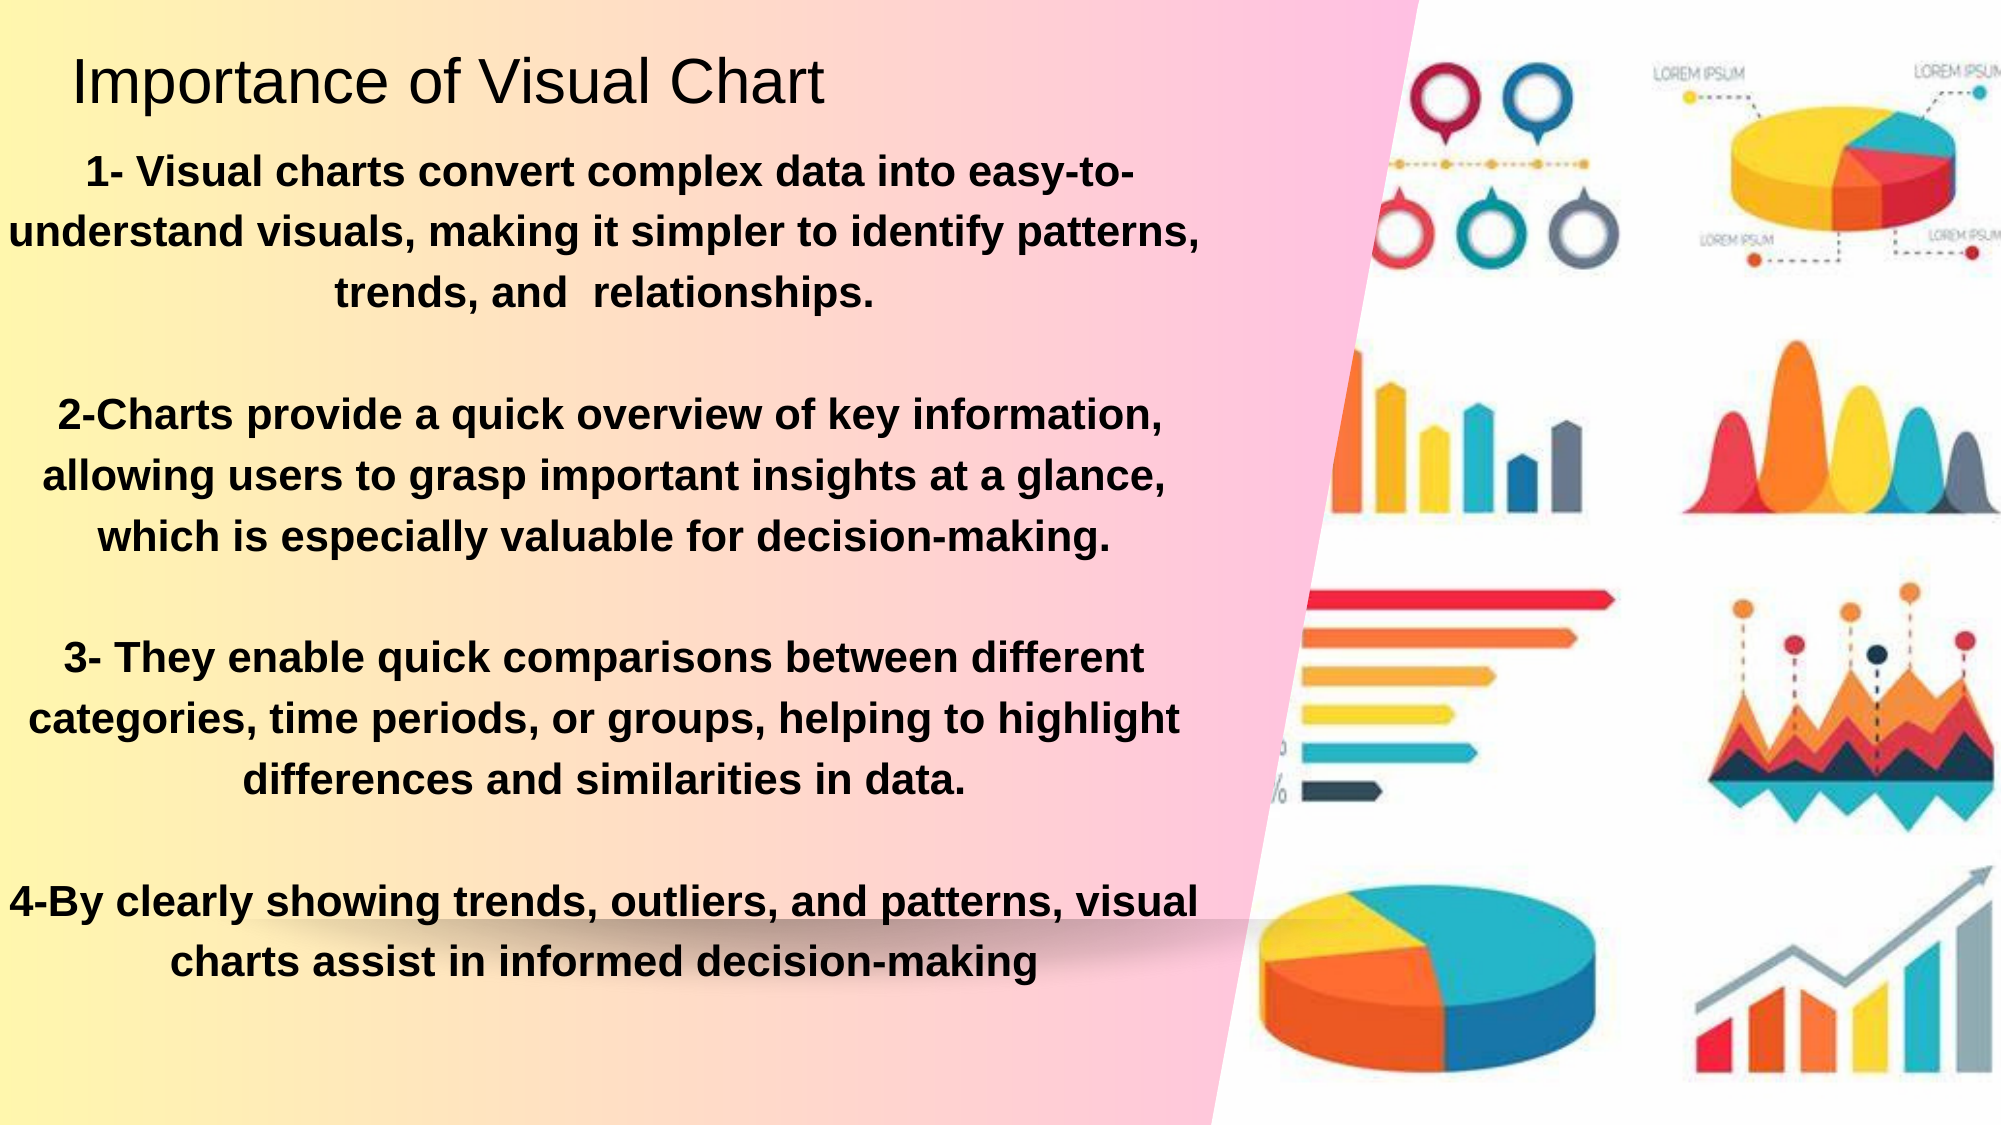

Importance of Visual Chart
 1- Visual charts convert complex data into easy-to-understand visuals, making it simpler to identify patterns, trends, and  relationships.

 2-Charts provide a quick overview of key information, allowing users to grasp important insights at a glance, which is especially valuable for decision-making.

3- They enable quick comparisons between different categories, time periods, or groups, helping to highlight differences and similarities in data.

4-By clearly showing trends, outliers, and patterns, visual charts assist in informed decision-making